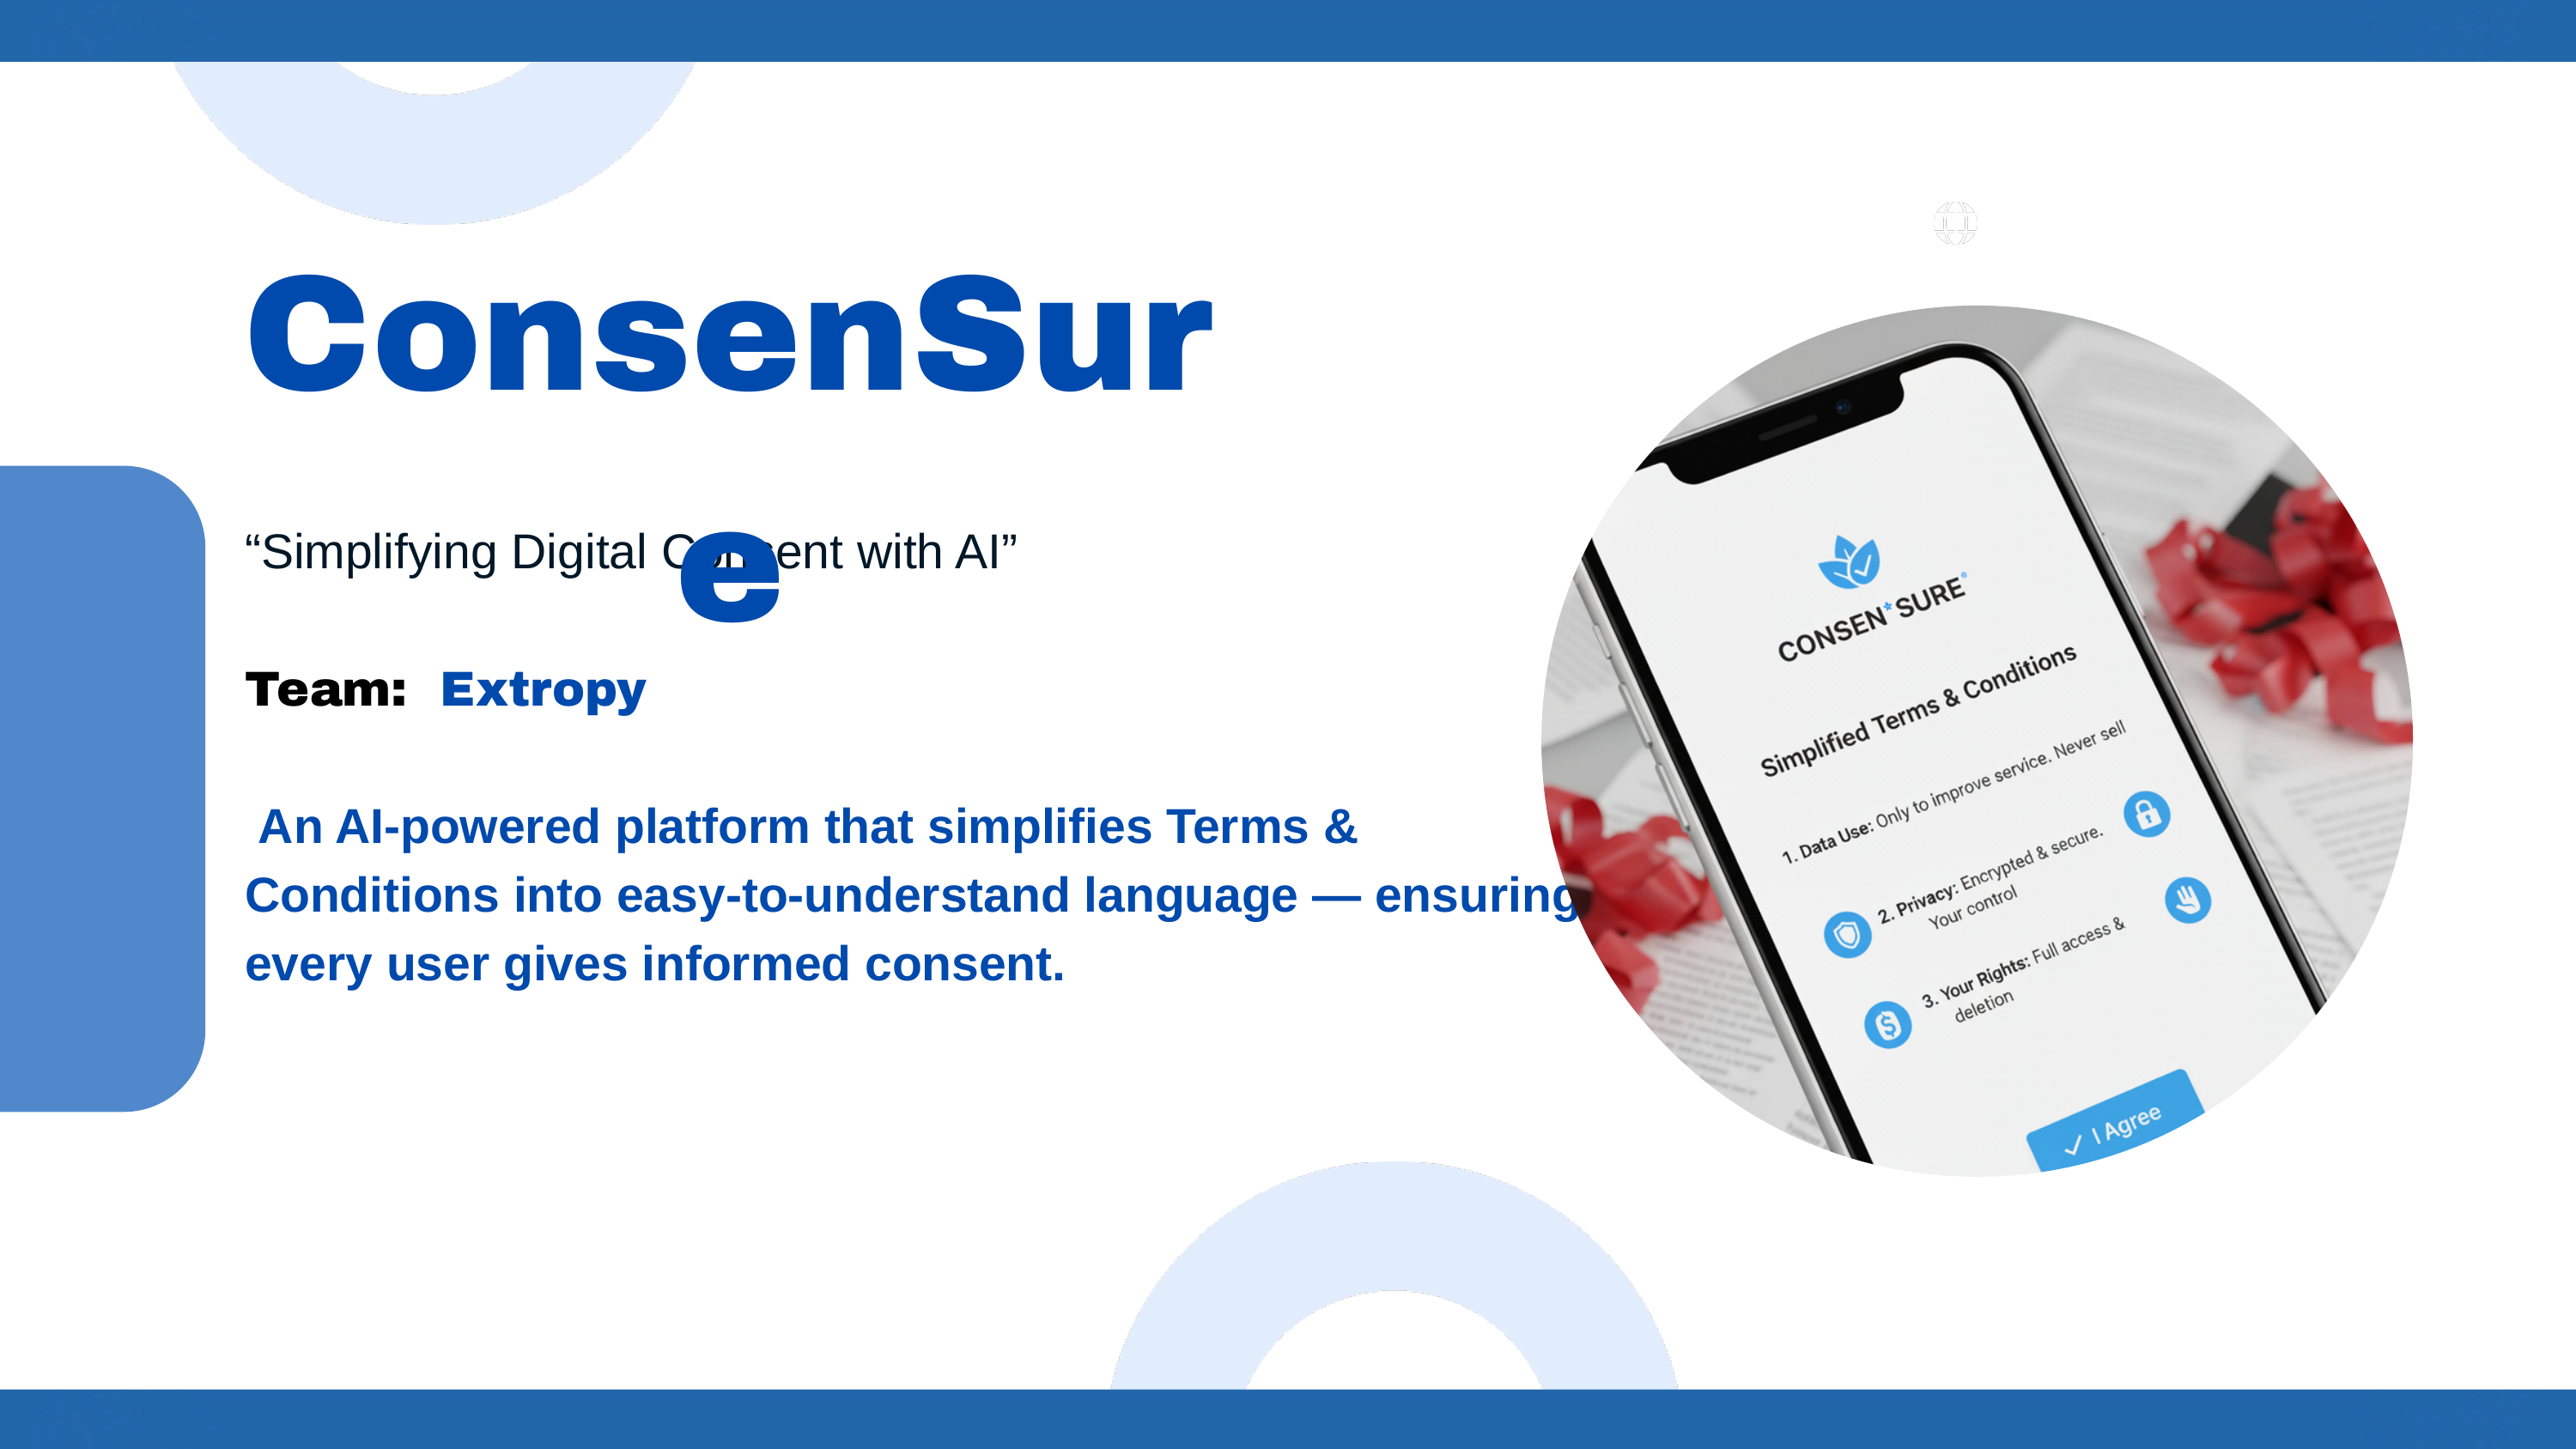

ConsenSure
www.reallygreatsite.com

“Simplifying Digital Consent with AI”

Team:  Extropy

 An AI-powered platform that simplifies Terms & Conditions into easy-to-understand language — ensuring every user gives informed consent.